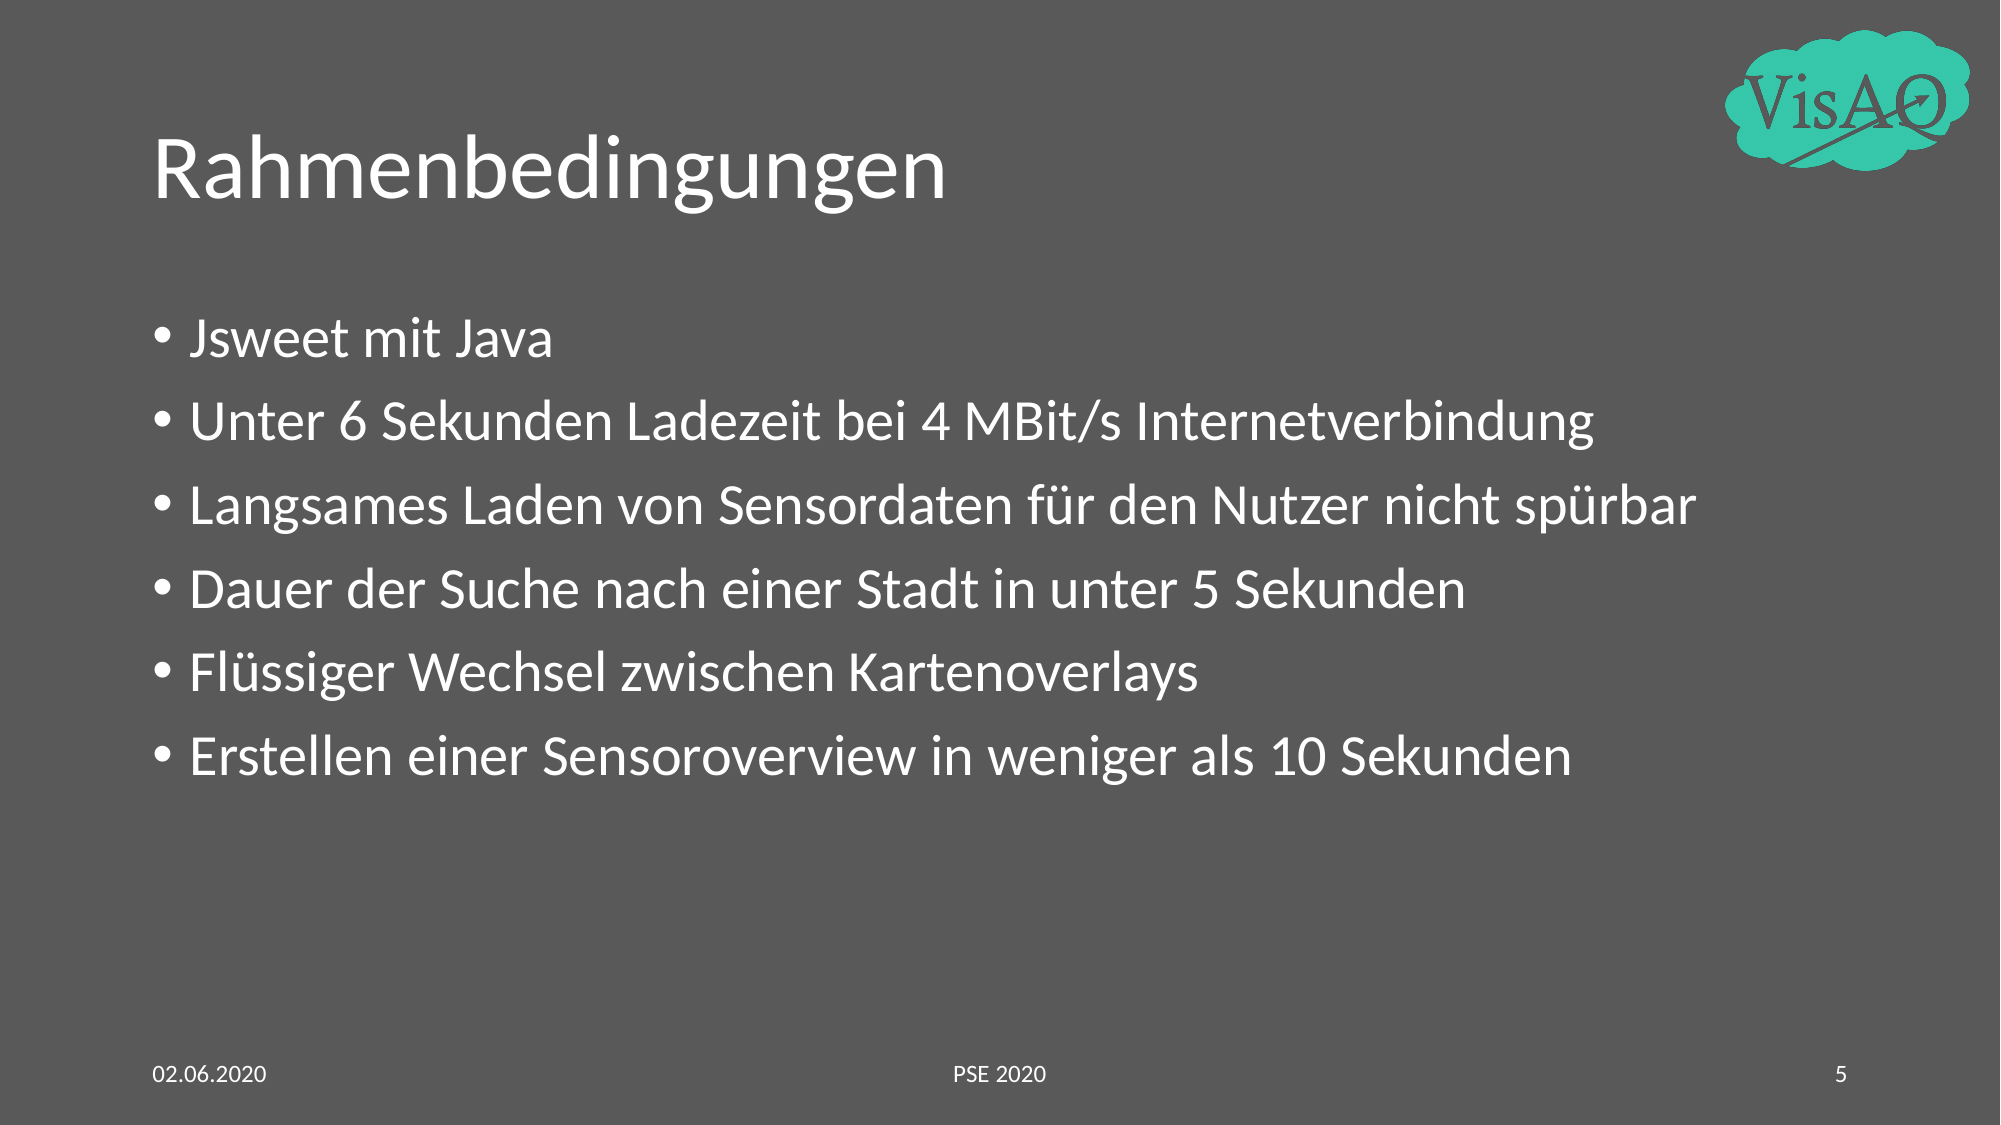

# Rahmenbedingungen
Jsweet mit Java
Unter 6 Sekunden Ladezeit bei 4 MBit/s Internetverbindung
Langsames Laden von Sensordaten für den Nutzer nicht spürbar
Dauer der Suche nach einer Stadt in unter 5 Sekunden
Flüssiger Wechsel zwischen Kartenoverlays
Erstellen einer Sensoroverview in weniger als 10 Sekunden
02.06.2020
PSE 2020
5